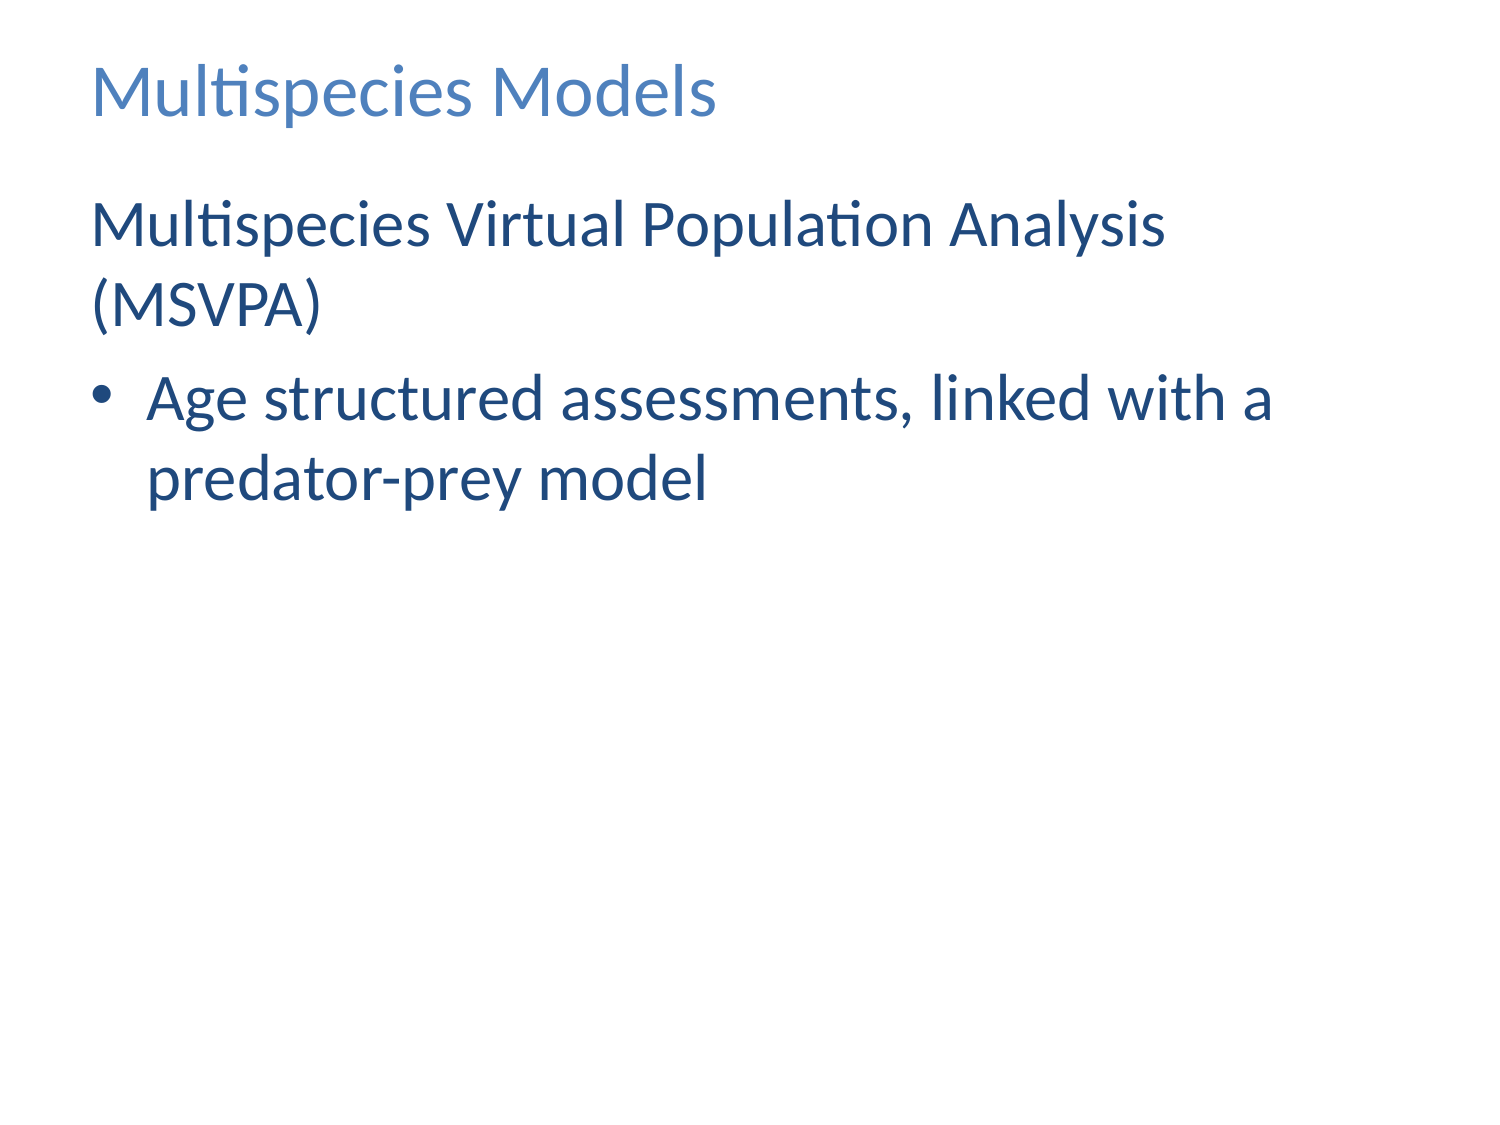

# Multispecies Models
Multispecies Virtual Population Analysis (MSVPA)
Age structured assessments, linked with a predator-prey model